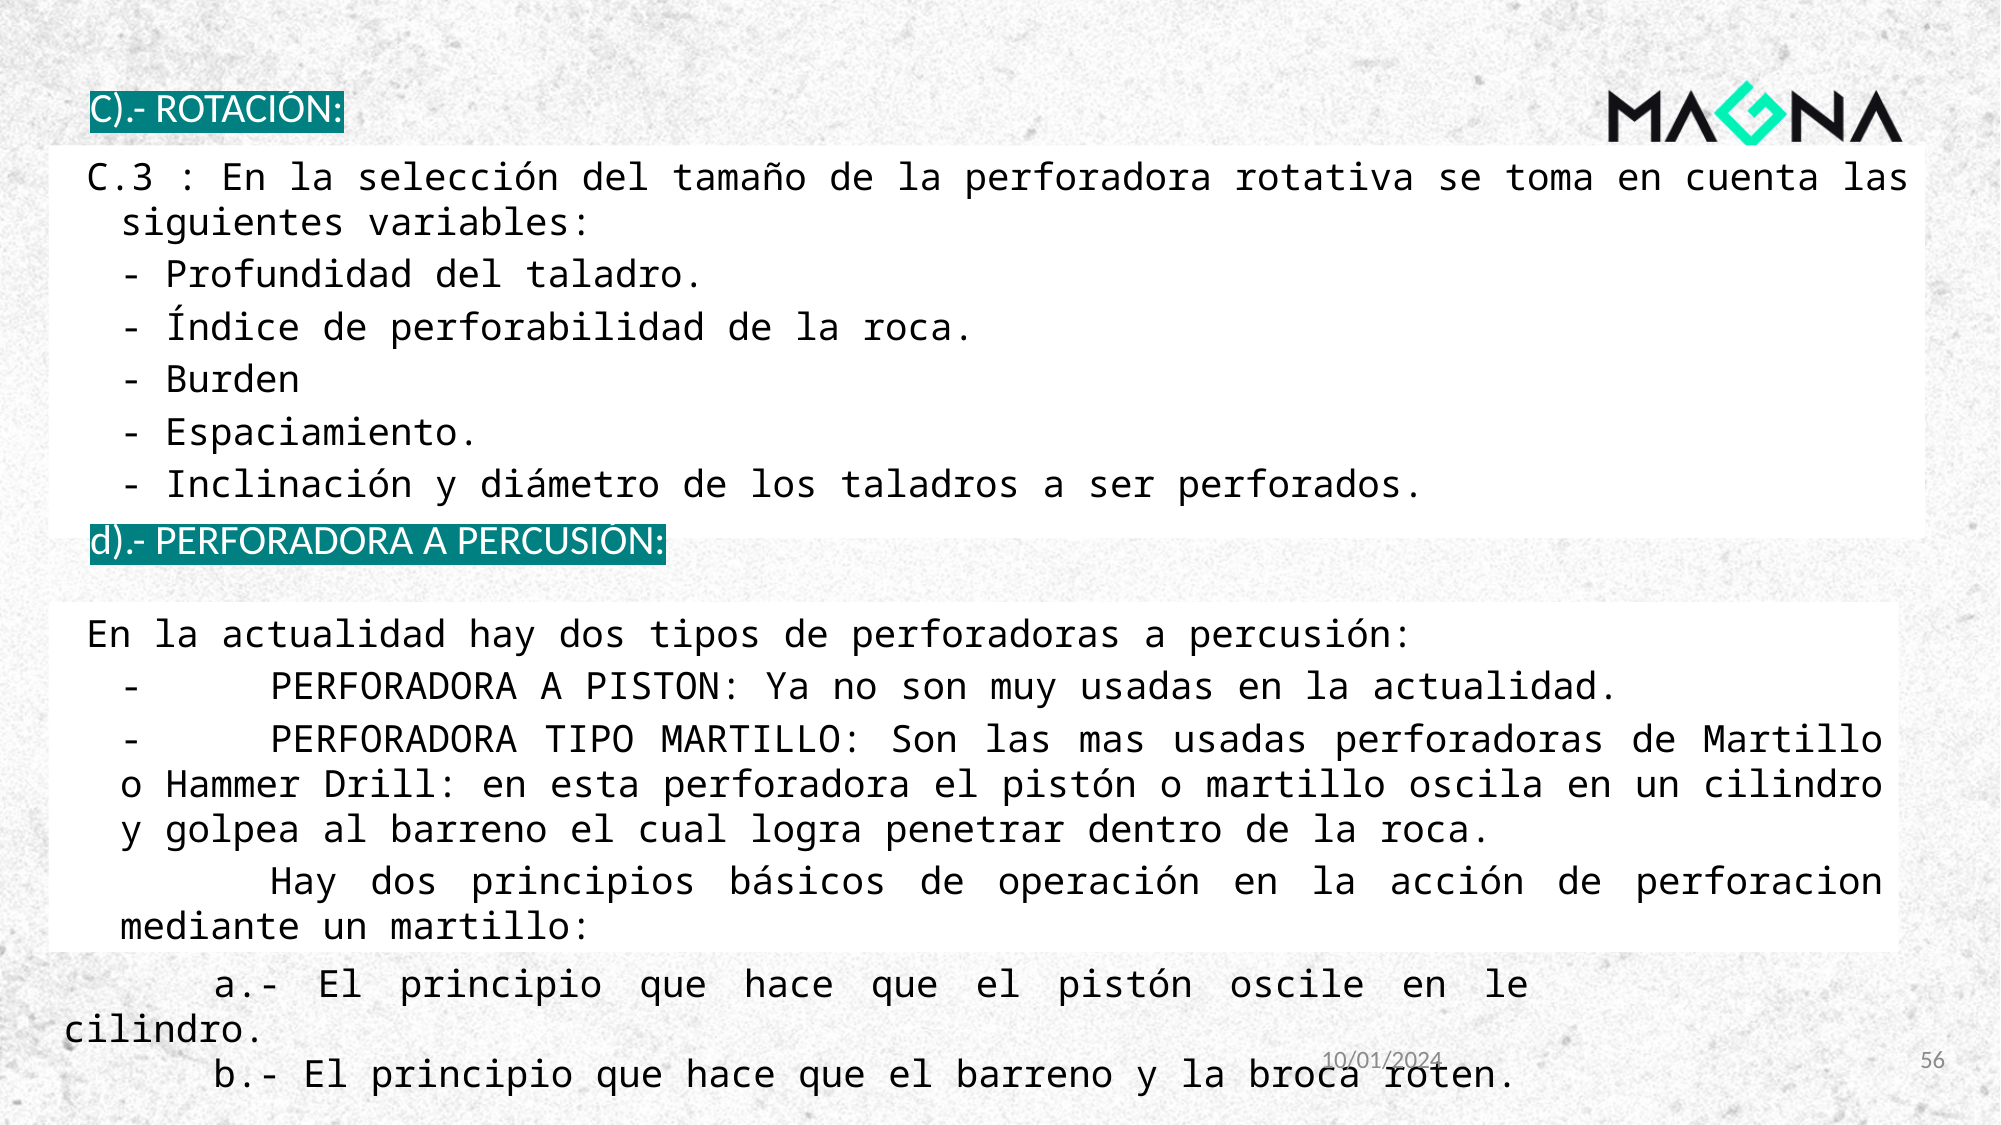

C).- ROTACIÓN:
 C.3 : En la selección del tamaño de la perforadora rotativa se toma en cuenta las siguientes variables:
	- Profundidad del taladro.
	- Índice de perforabilidad de la roca.
	- Burden
	- Espaciamiento.
	- Inclinación y diámetro de los taladros a ser perforados.
d).- PERFORADORA A PERCUSIÓN:
 En la actualidad hay dos tipos de perforadoras a percusión:
	- 	PERFORADORA A PISTON: Ya no son muy usadas en la actualidad.
	-	PERFORADORA TIPO MARTILLO: Son las mas usadas perforadoras de Martillo o Hammer Drill: en esta perforadora el pistón o martillo oscila en un cilindro y golpea al barreno el cual logra penetrar dentro de la roca.
		Hay dos principios básicos de operación en la acción de perforacion mediante un martillo:
	a.- El principio que hace que el pistón oscile en le cilindro.
	b.- El principio que hace que el barreno y la broca roten.
10/01/2024
56